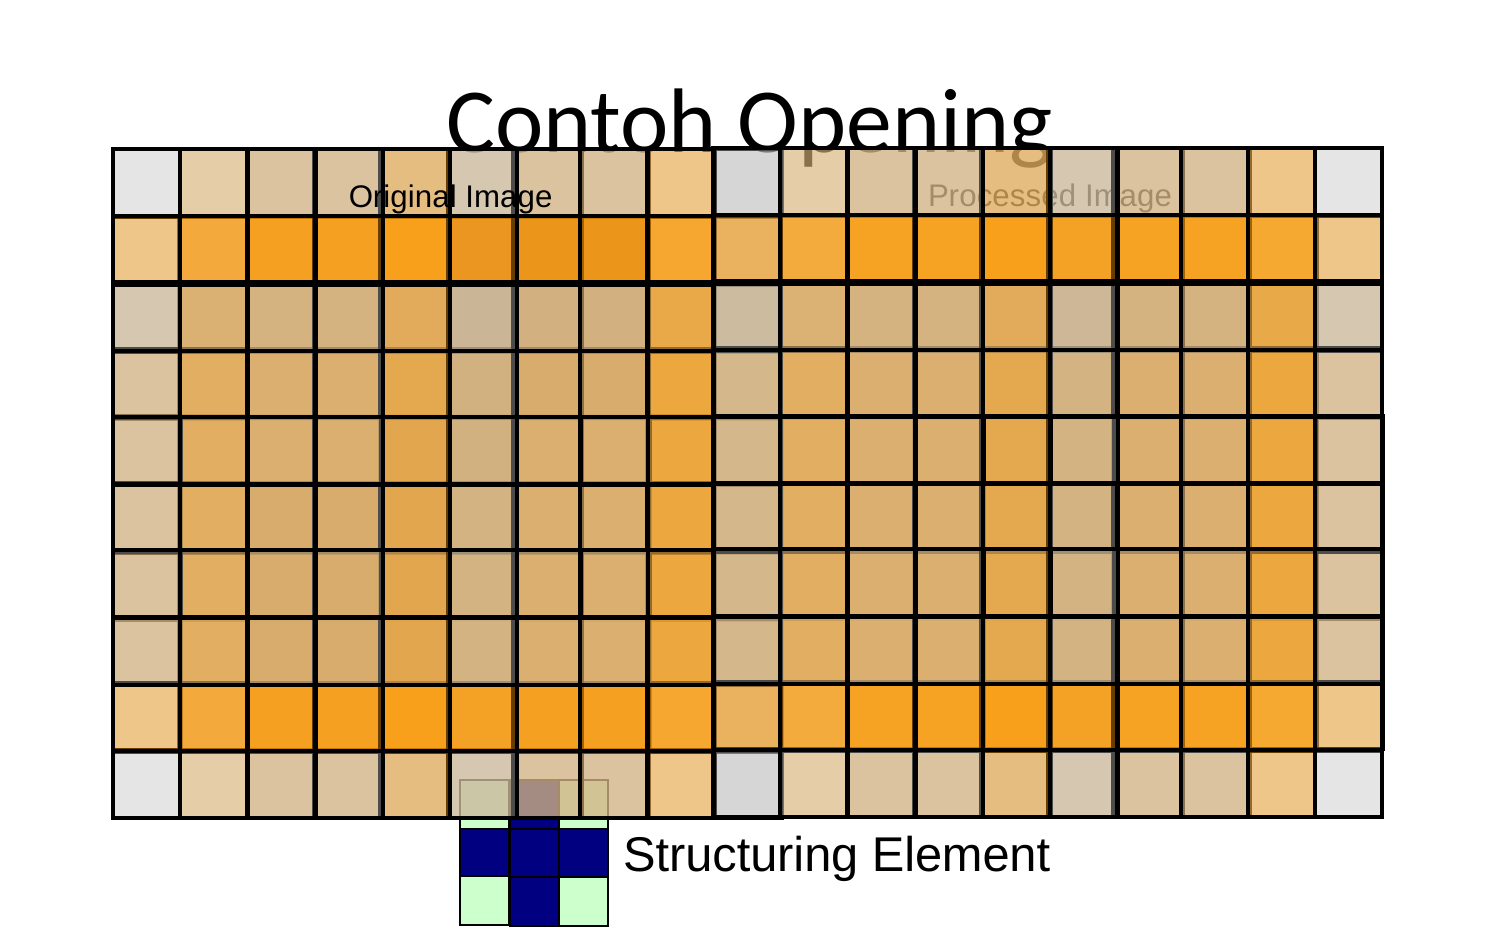

# Contoh Opening

Processed Image
Original Image

Structuring Element